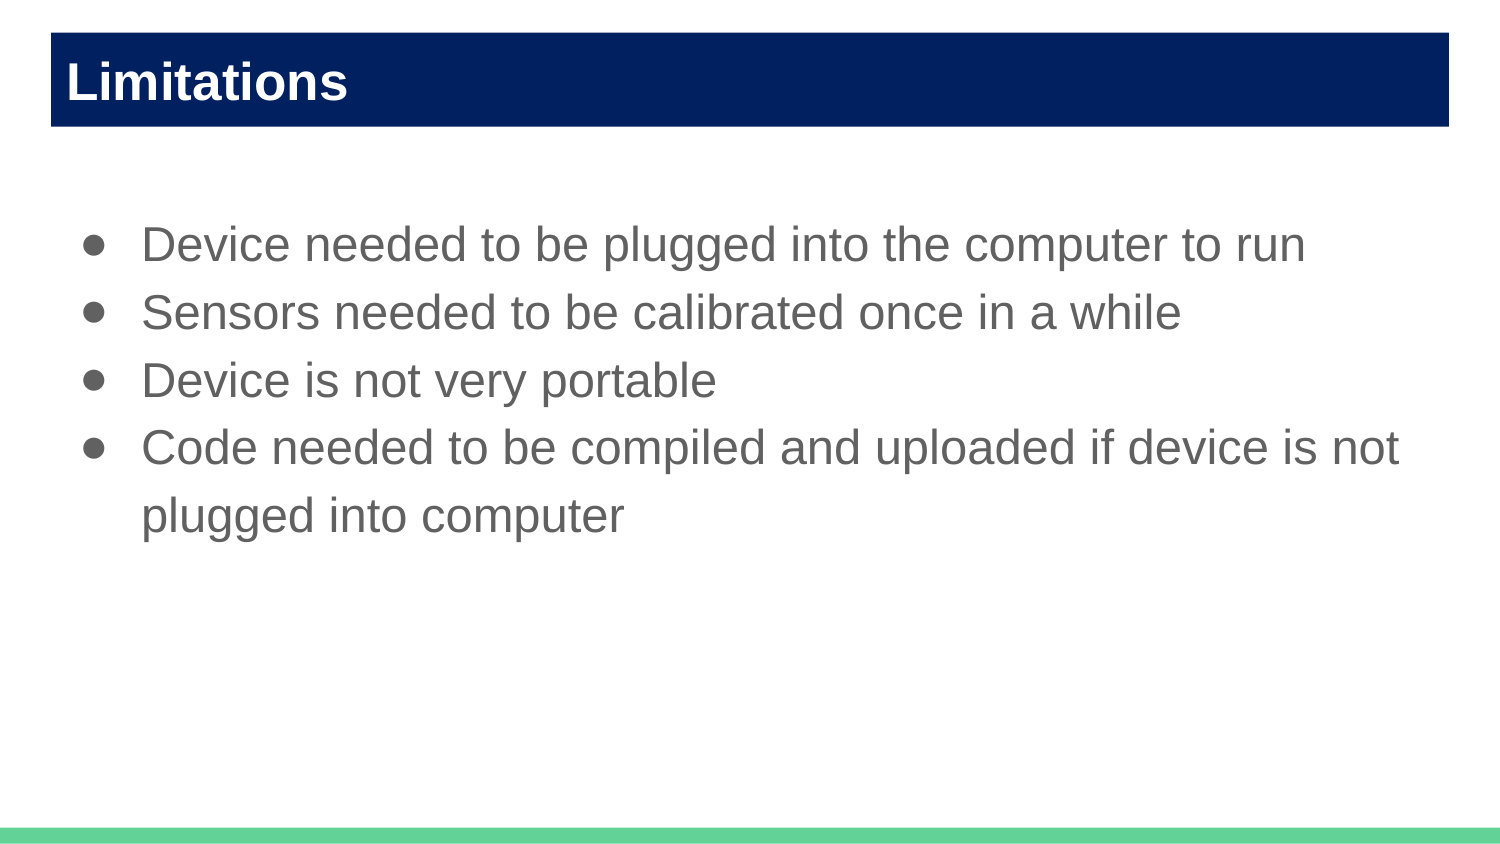

# Limitations
Device needed to be plugged into the computer to run
Sensors needed to be calibrated once in a while
Device is not very portable
Code needed to be compiled and uploaded if device is not plugged into computer